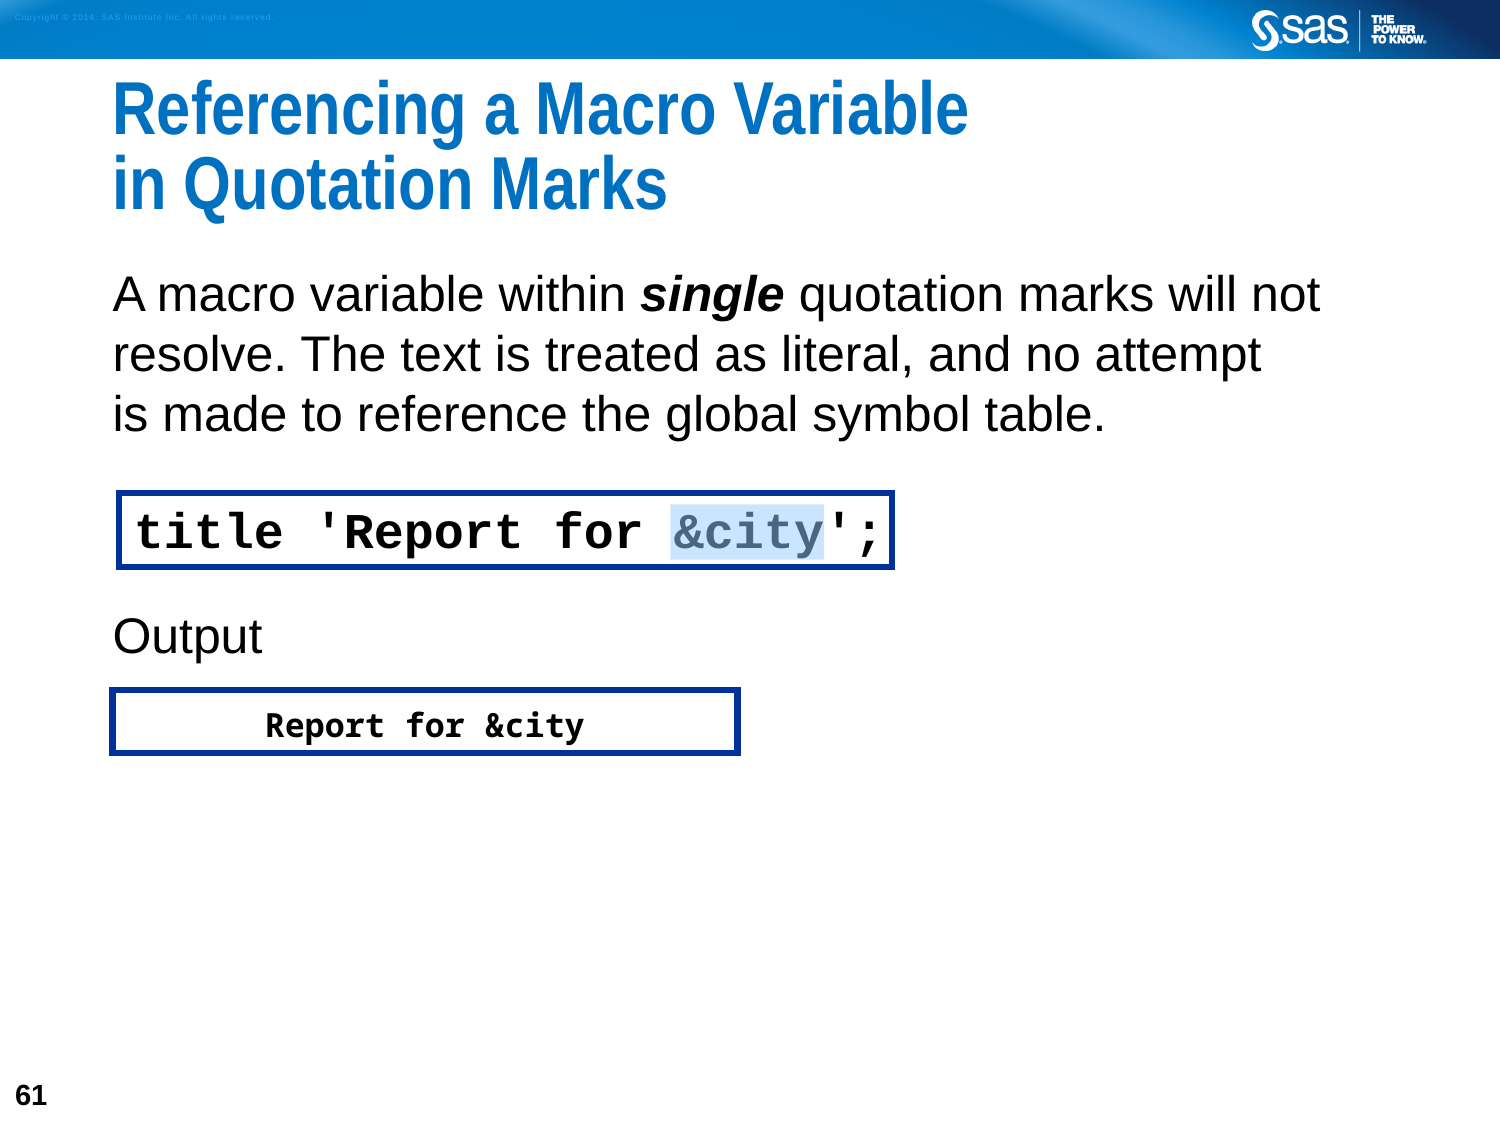

# Referencing a Macro Variable in Quotation Marks

A macro variable within single quotation marks will not resolve. The text is treated as literal, and no attempt
is made to reference the global symbol table.

Output
title 'Report for &city';

Report for &city